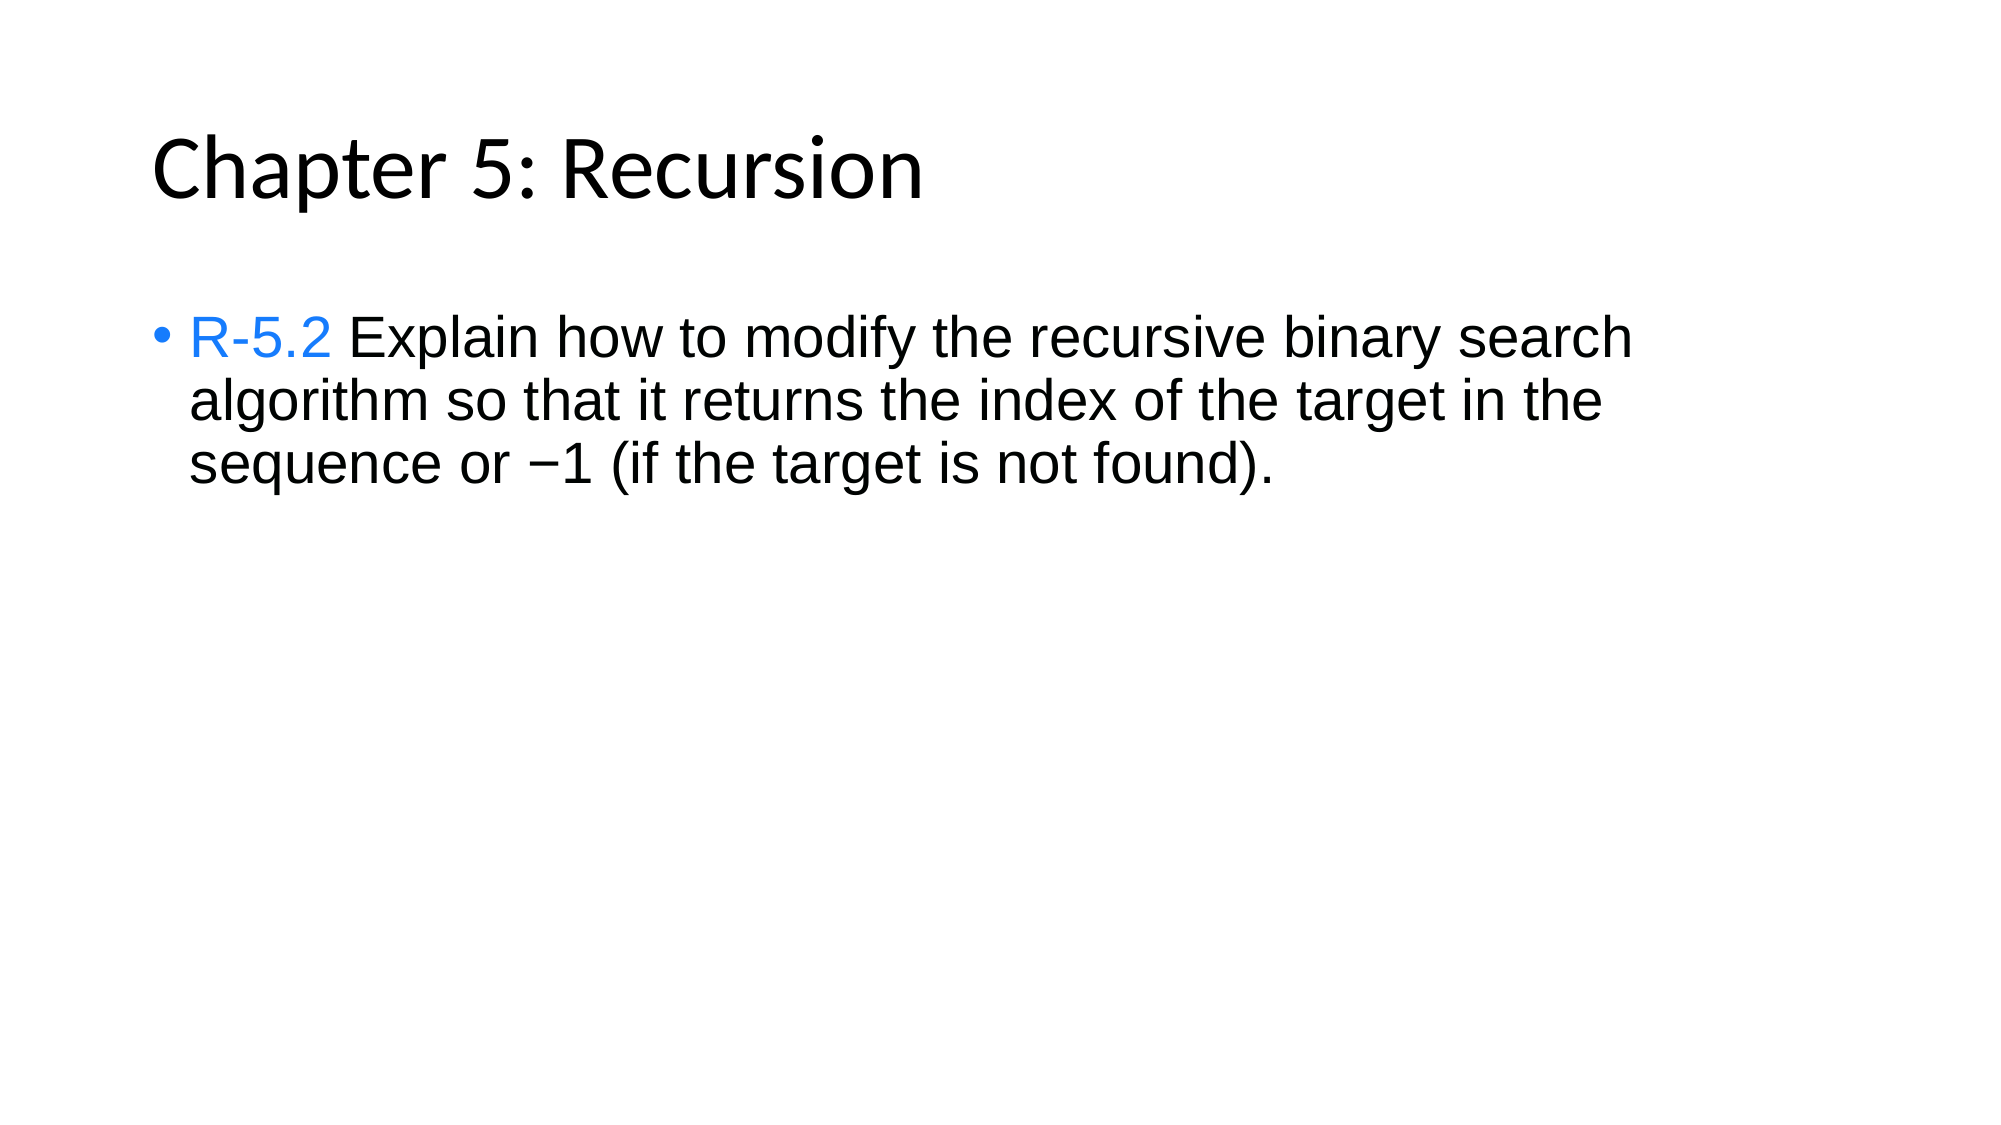

# Chapter 5: Recursion
R-5.2 Explain how to modify the recursive binary search algorithm so that it returns the index of the target in the sequence or −1 (if the target is not found).